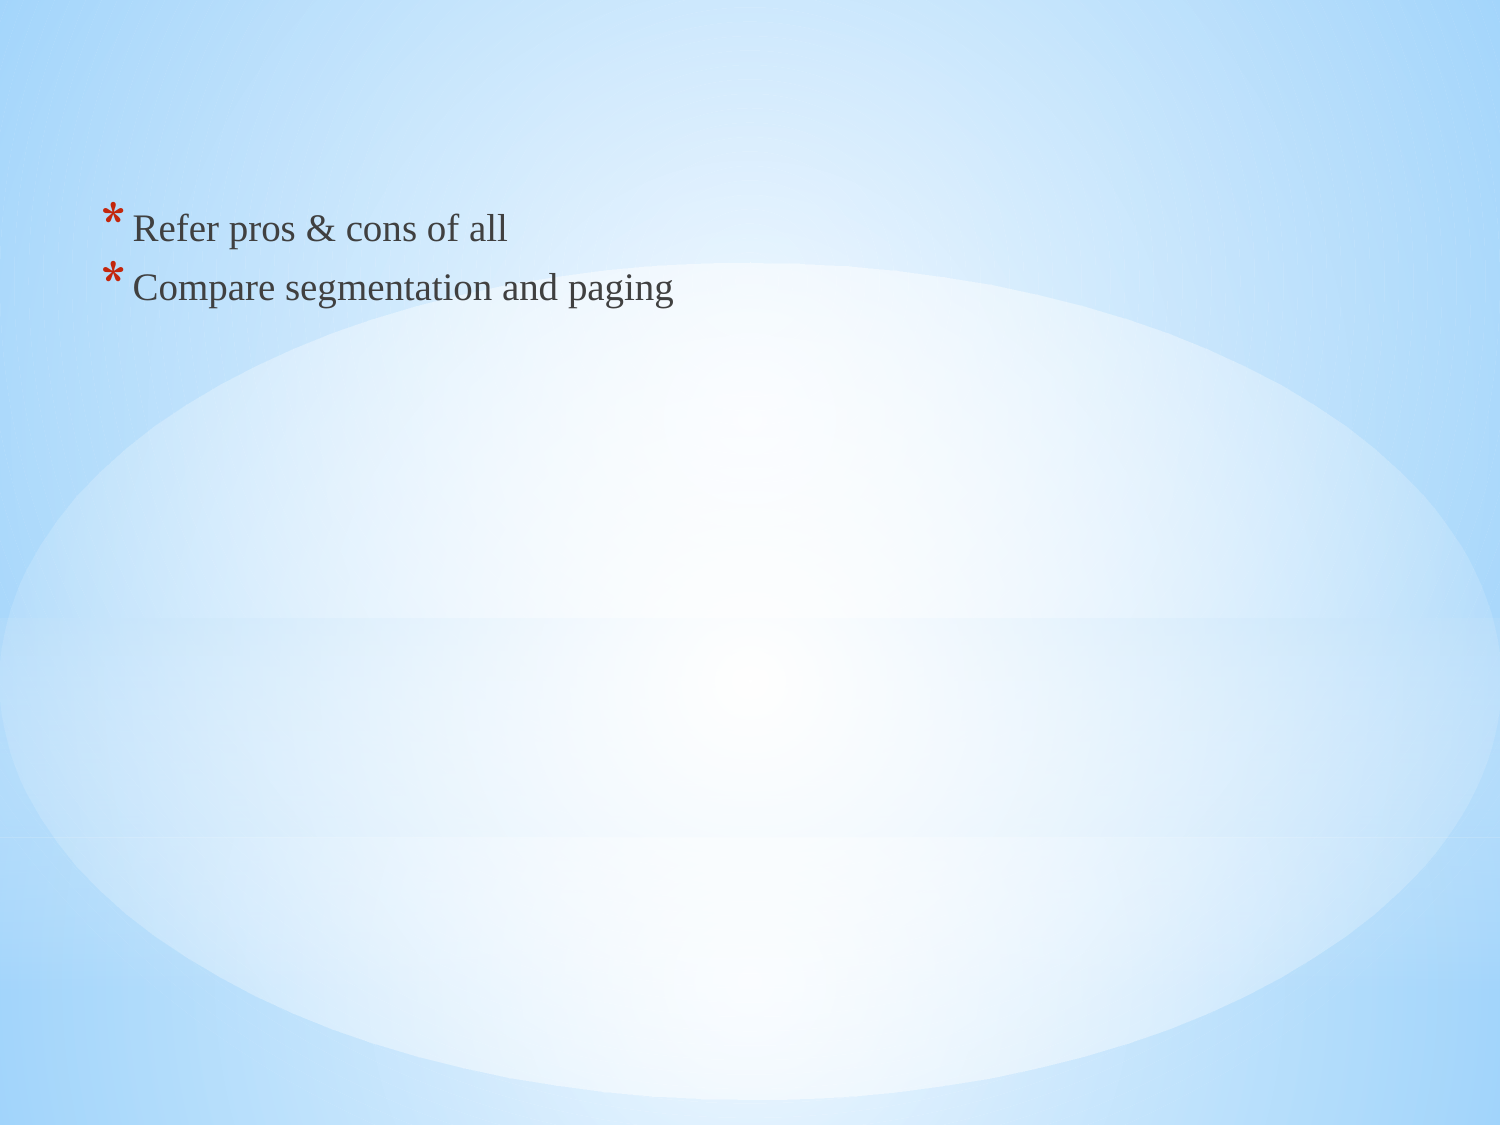

Refer pros & cons of all
Compare segmentation and paging